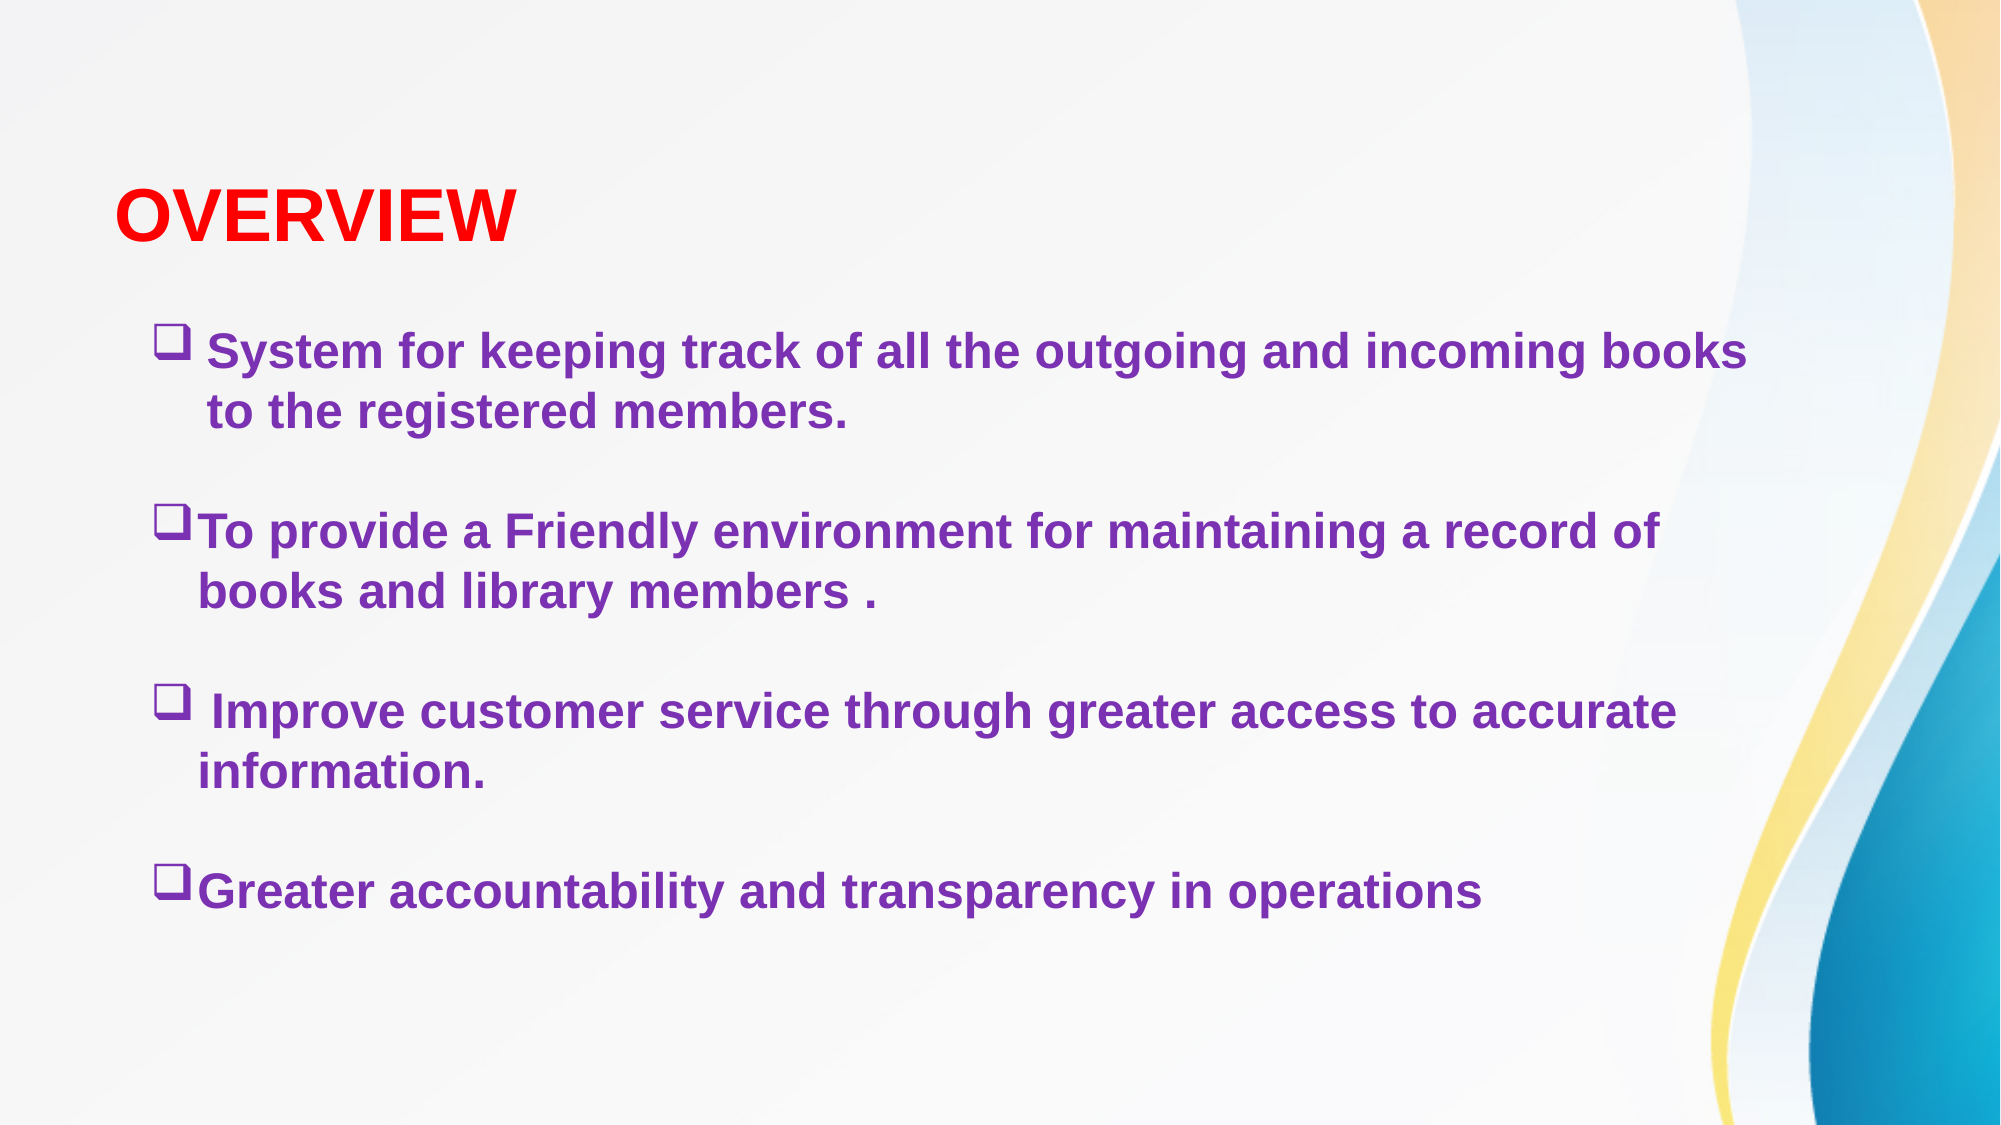

# OVERVIEW
System for keeping track of all the outgoing and incoming books to the registered members.

To provide a Friendly environment for maintaining a record of books and library members .

 Improve customer service through greater access to accurate information.

Greater accountability and transparency in operations